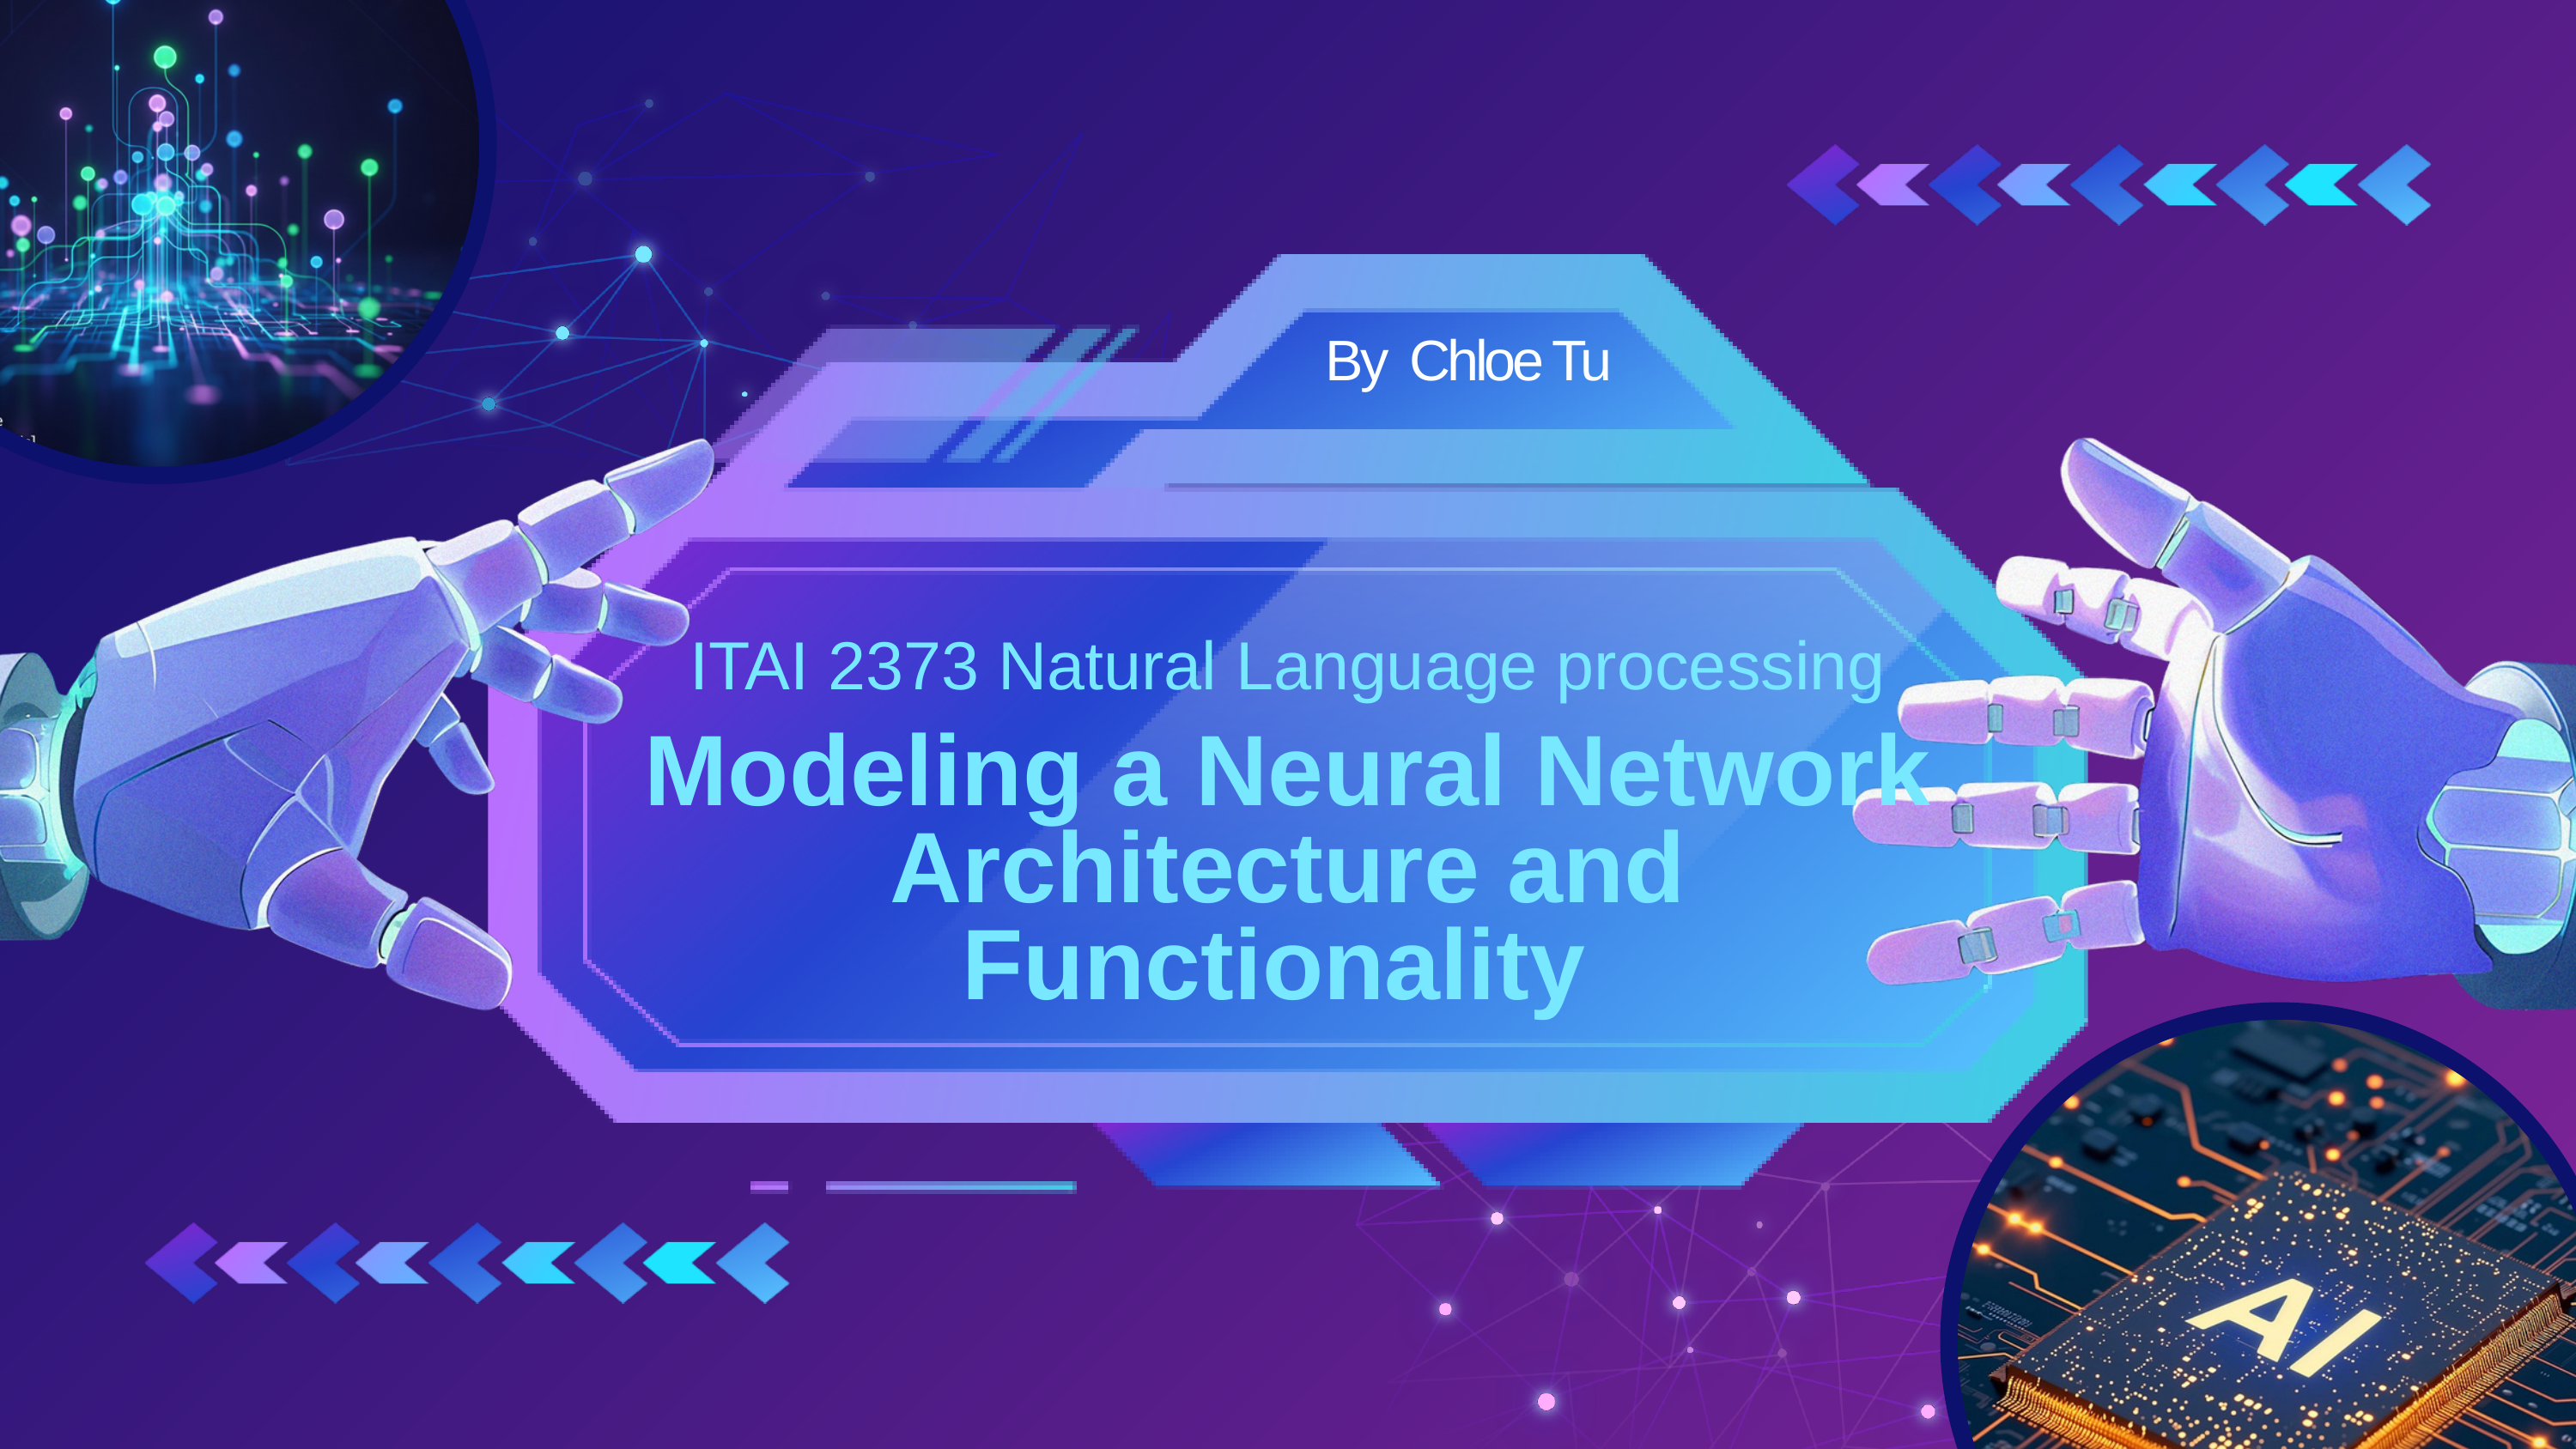

By  Chloe Tu

ITAI 2373 Natural Language processing
Modeling a Neural Network
Architecture and Functionality